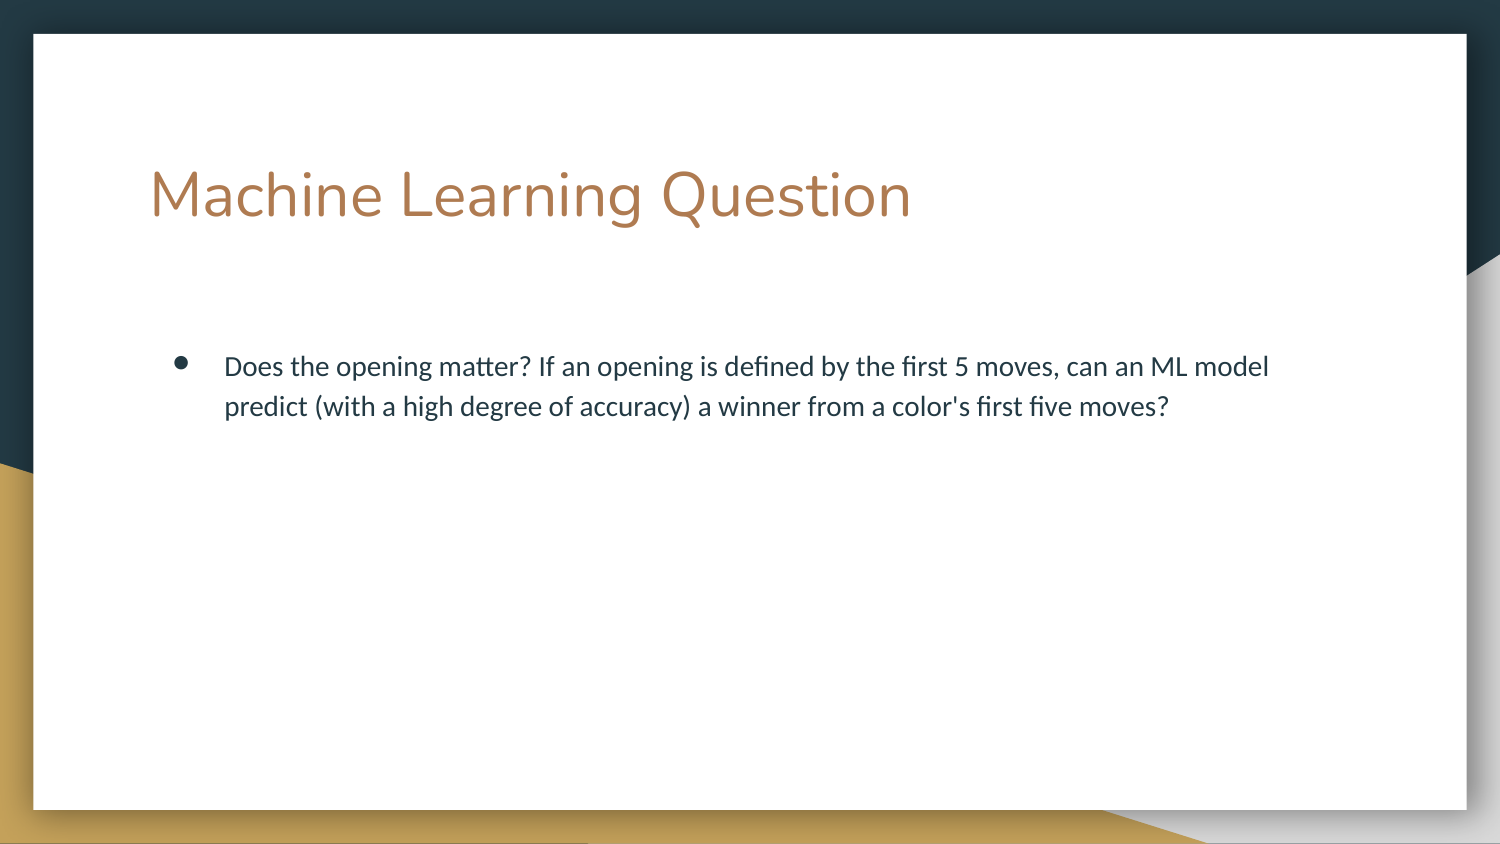

# Machine Learning Question
Does the opening matter? If an opening is defined by the first 5 moves, can an ML model predict (with a high degree of accuracy) a winner from a color's first five moves?